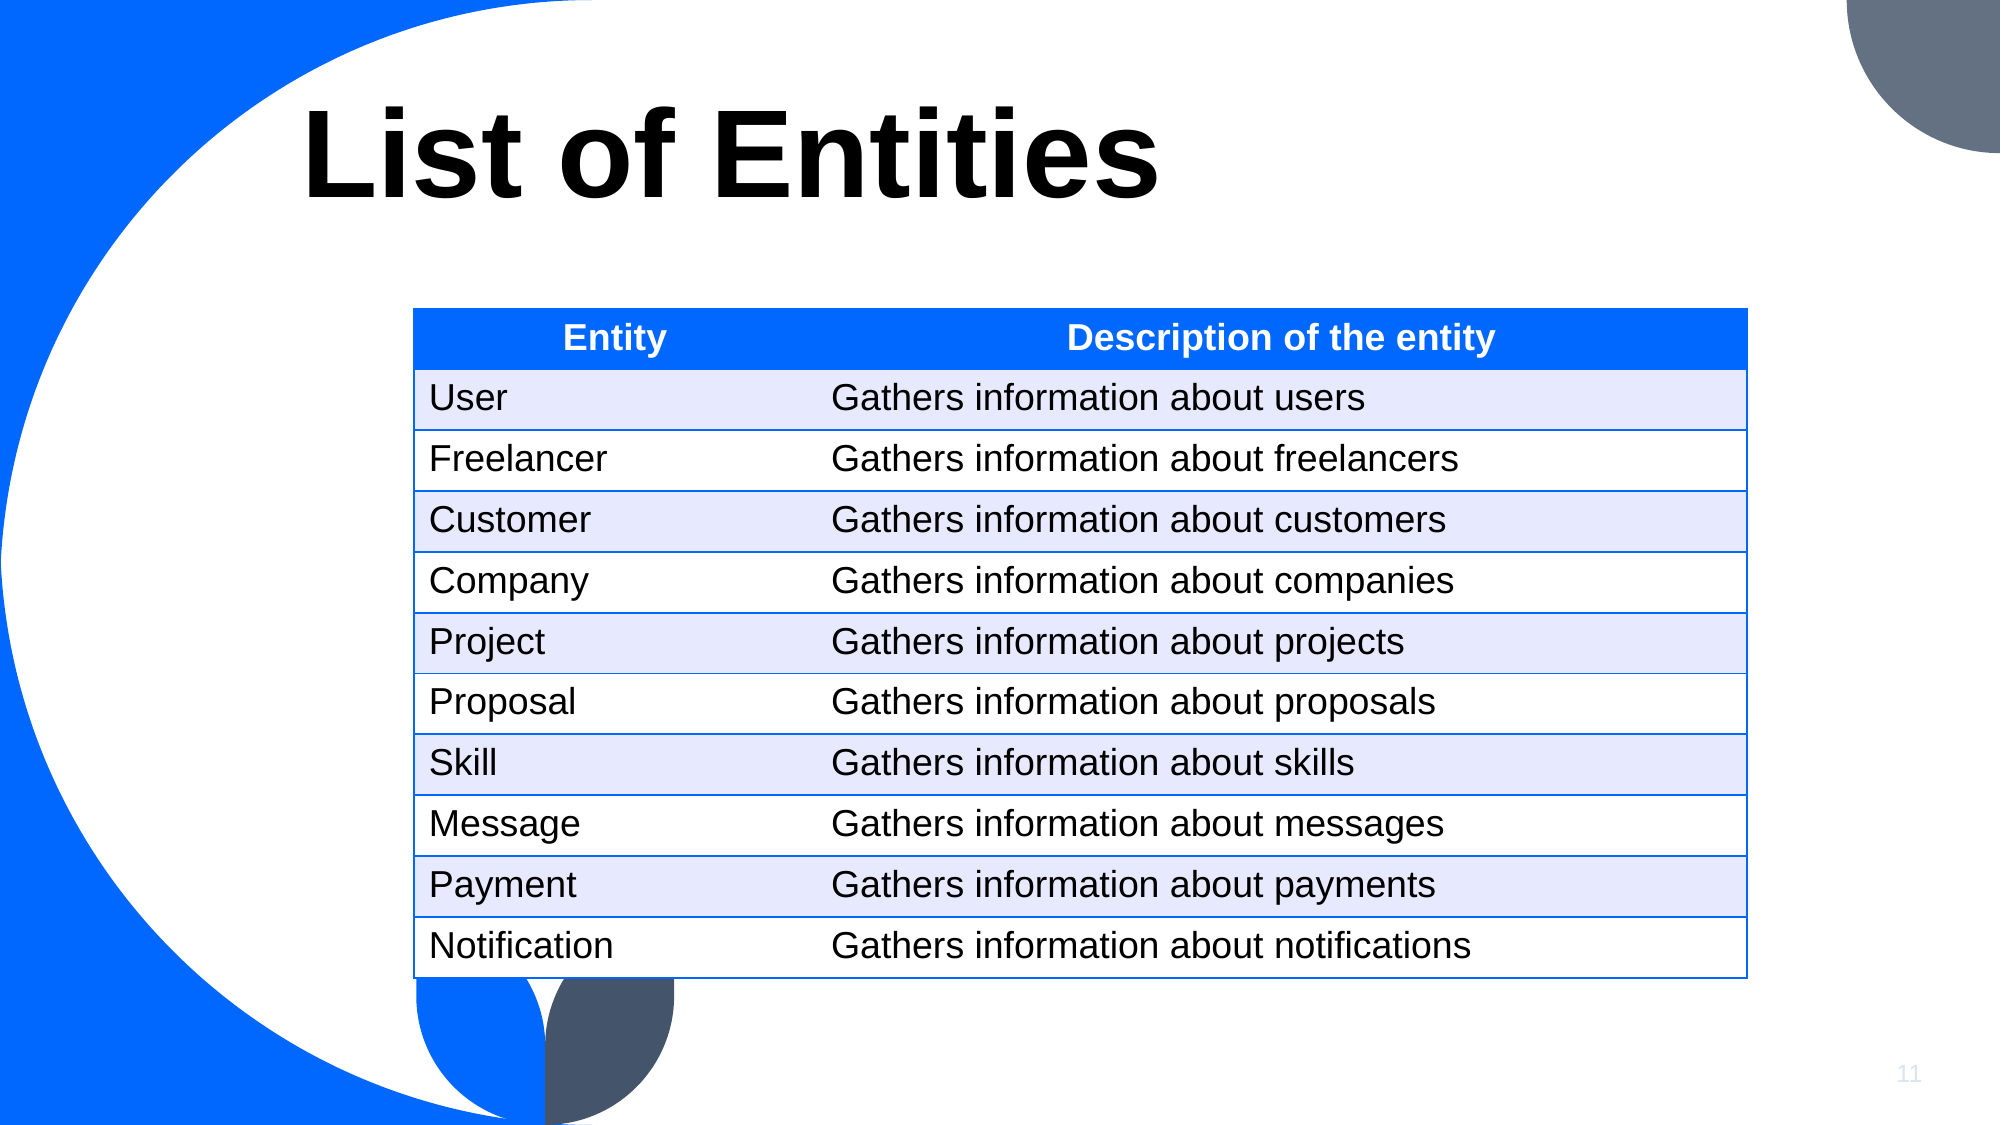

# List of Entities
| Entity | Description of the entity |
| --- | --- |
| User | Gathers information about users |
| Freelancer | Gathers information about freelancers |
| Customer | Gathers information about customers |
| Company | Gathers information about companies |
| Project | Gathers information about projects |
| Proposal | Gathers information about proposals |
| Skill | Gathers information about skills |
| Message | Gathers information about messages |
| Payment | Gathers information about payments |
| Notification | Gathers information about notifications |
11